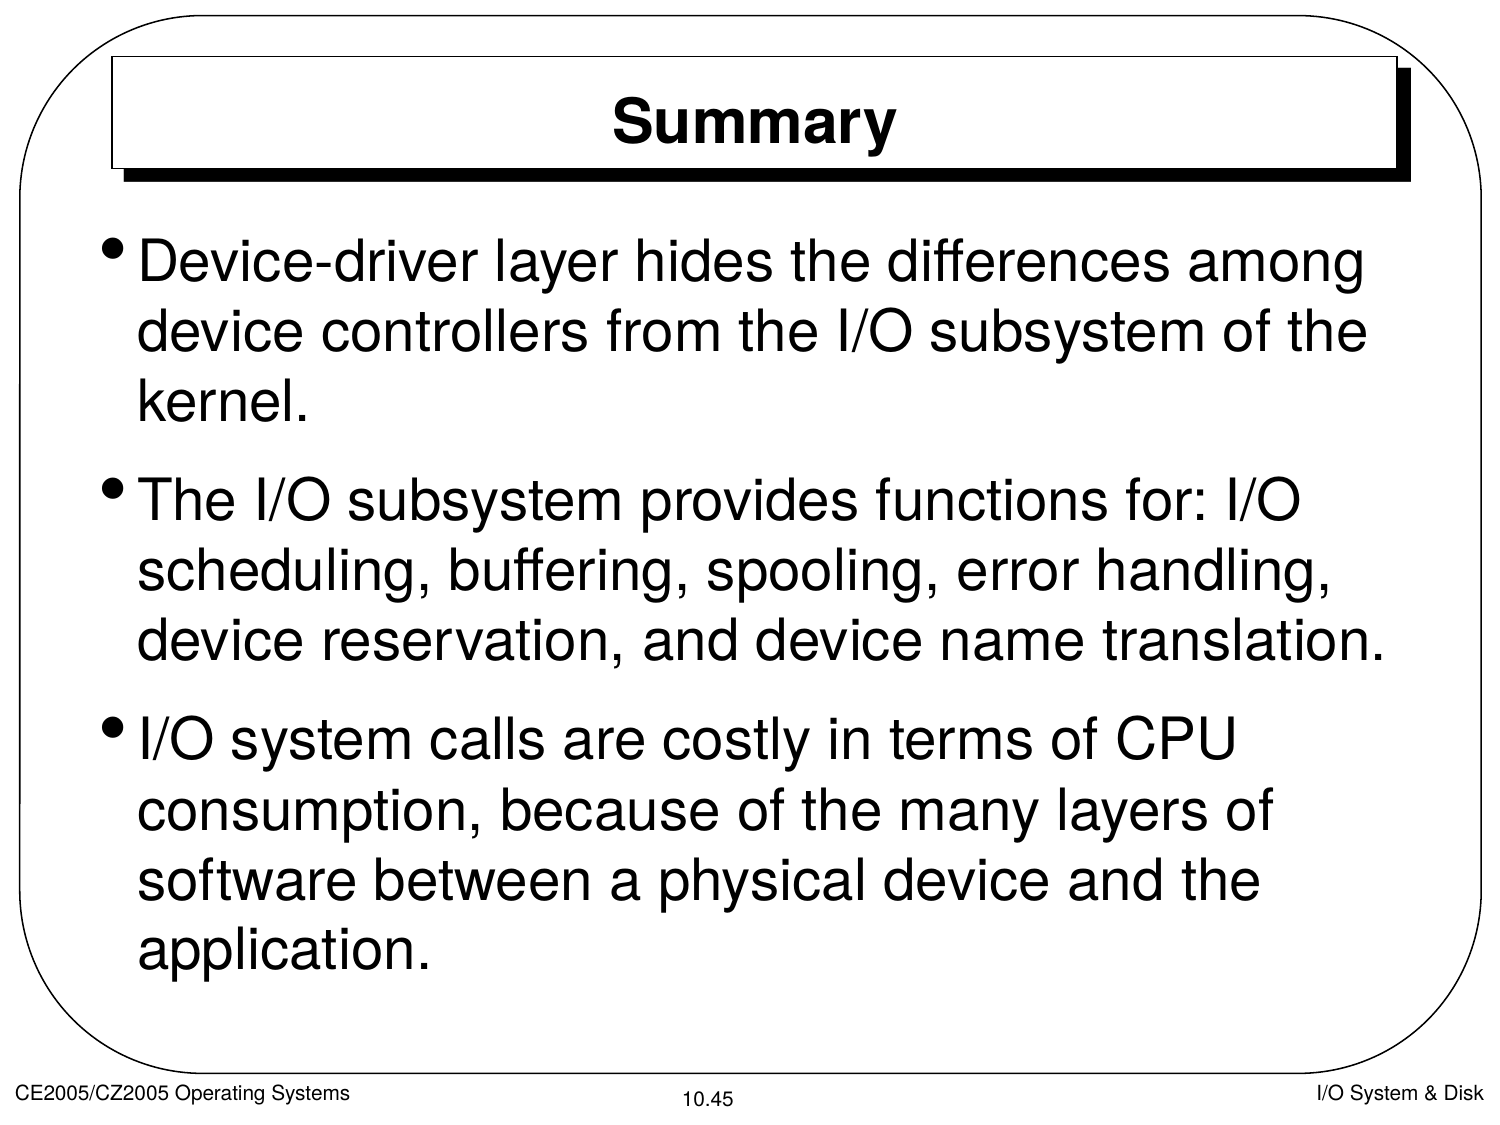

# Summary
Device-driver layer hides the differences among device controllers from the I/O subsystem of the kernel.
The I/O subsystem provides functions for: I/O scheduling, buffering, spooling, error handling, device reservation, and device name translation.
I/O system calls are costly in terms of CPU consumption, because of the many layers of software between a physical device and the application.